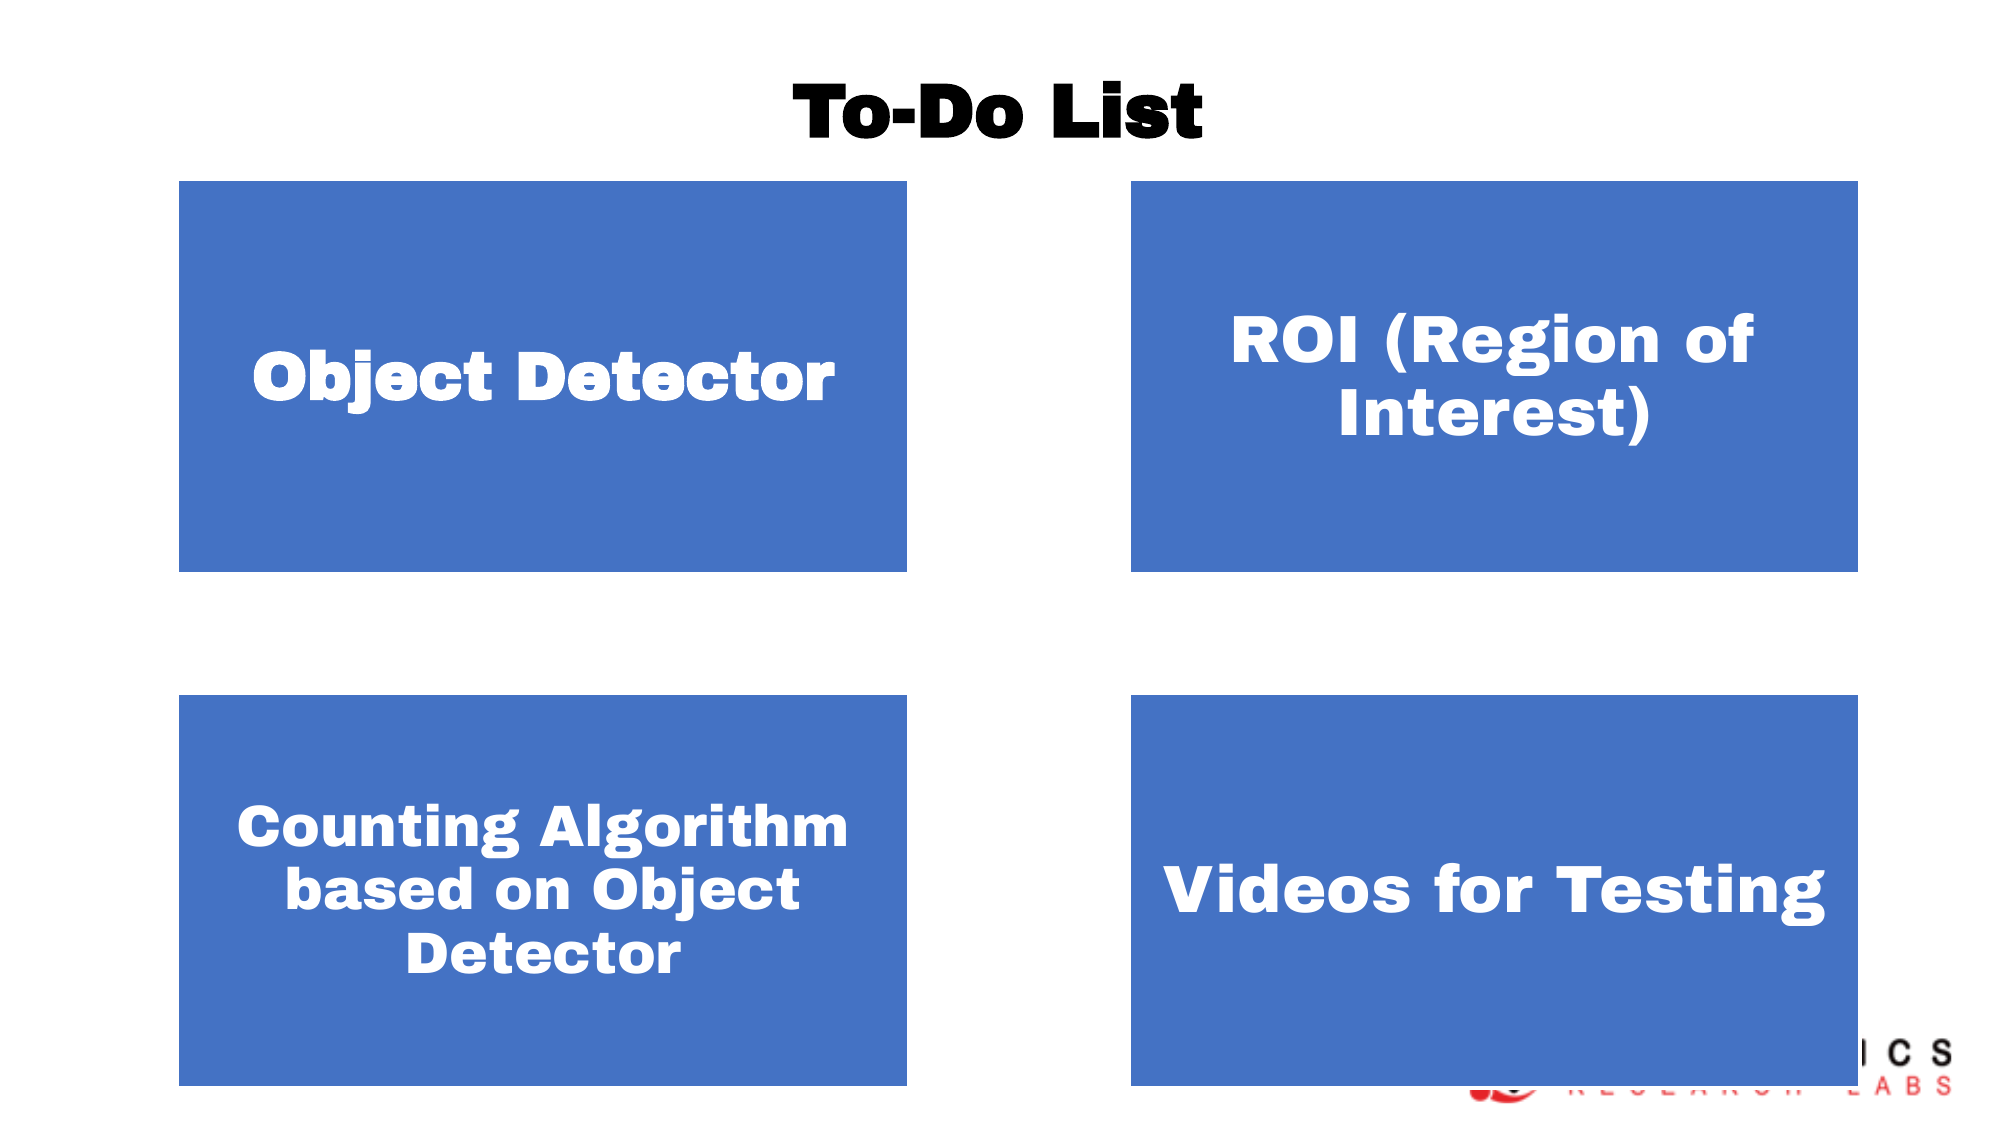

# To-Do List
Object Detector
ROI (Region of Interest)
Counting Algorithm based on Object Detector
Videos for Testing